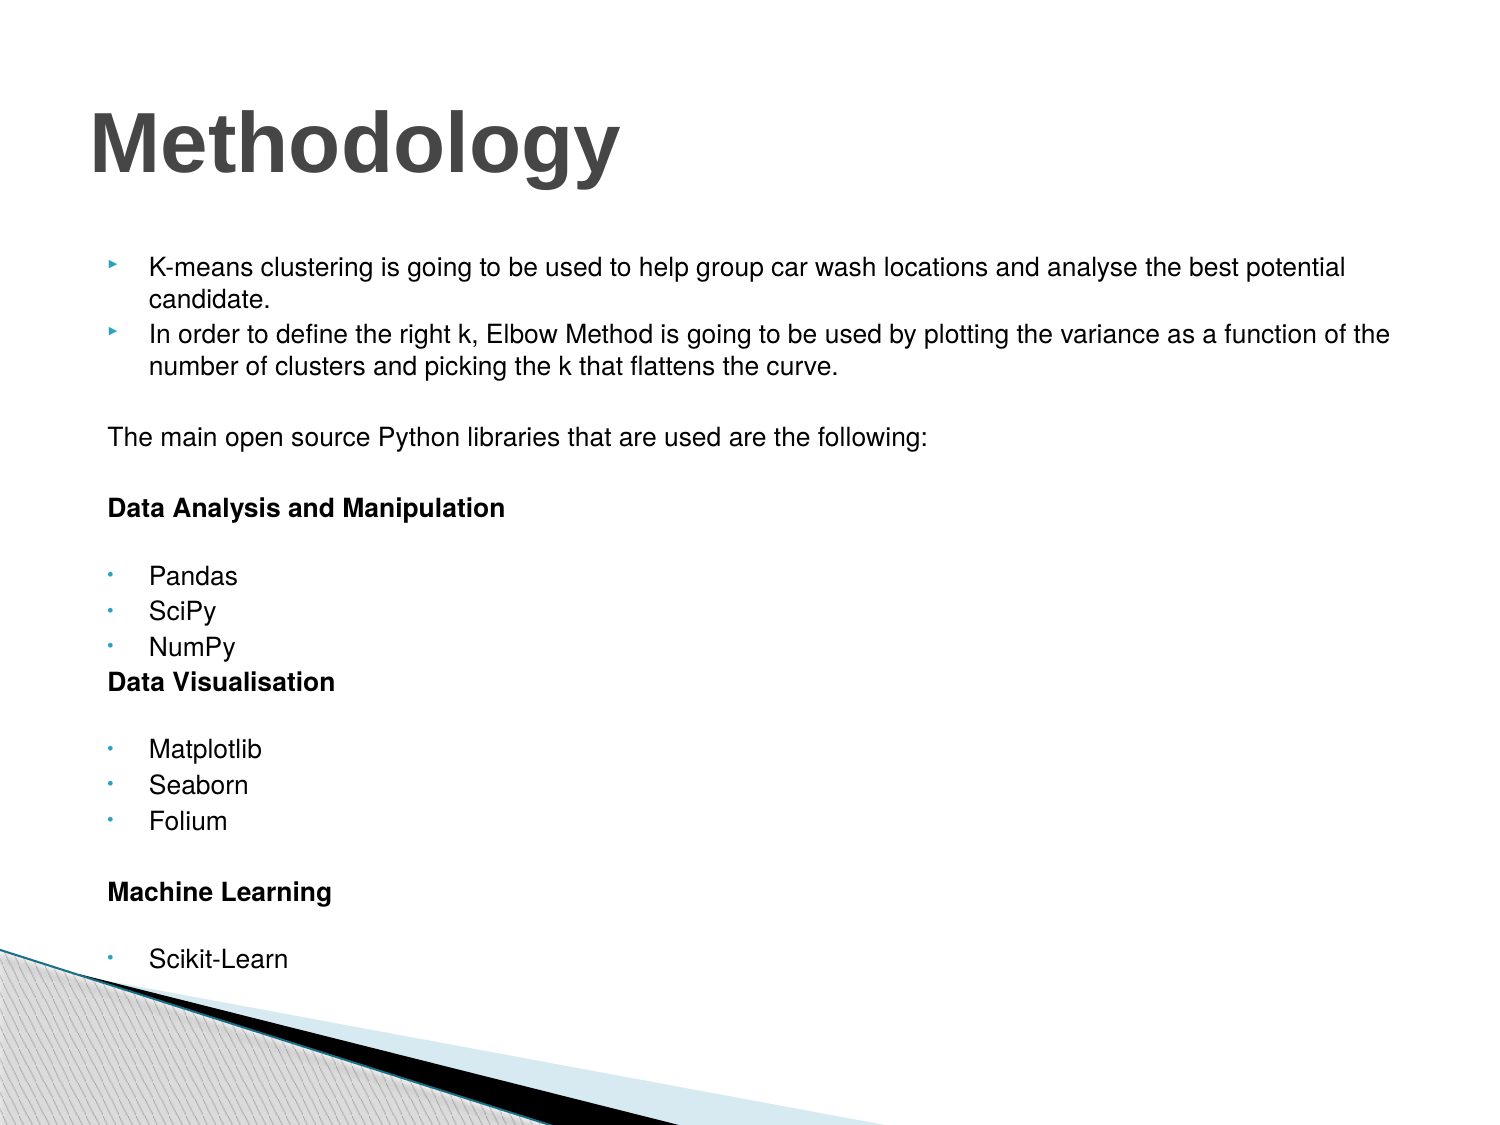

# Methodology
K-means clustering is going to be used to help group car wash locations and analyse the best potential candidate.
In order to define the right k, Elbow Method is going to be used by plotting the variance as a function of the number of clusters and picking the k that flattens the curve.

The main open source Python libraries that are used are the following:

Data Analysis and Manipulation
Pandas
SciPy
NumPy
Data Visualisation
Matplotlib
Seaborn
Folium

Machine Learning
Scikit-Learn